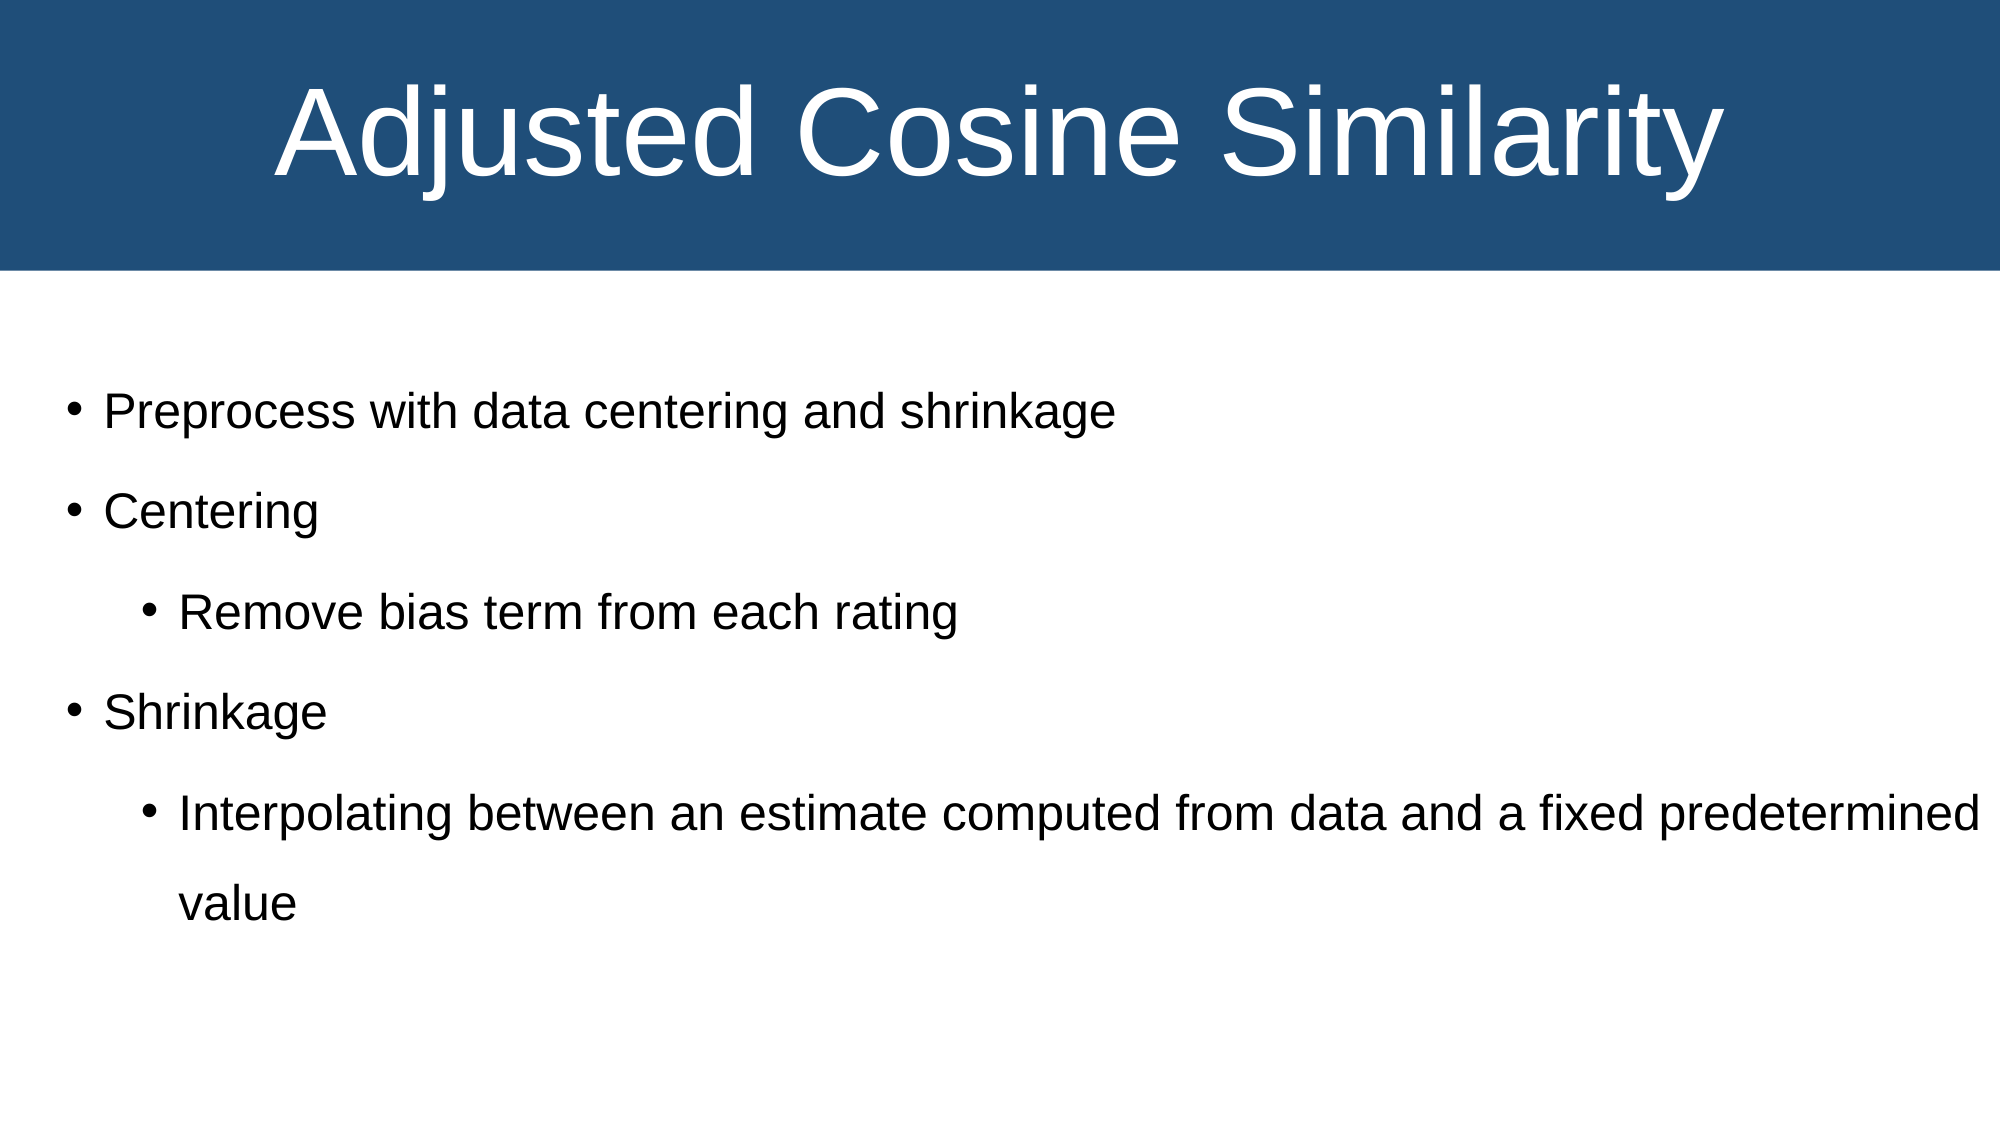

# Adjusted Cosine Similarity

Preprocess with data centering and shrinkage
Centering
Remove bias term from each rating
Shrinkage
Interpolating between an estimate computed from data and a fixed predetermined value